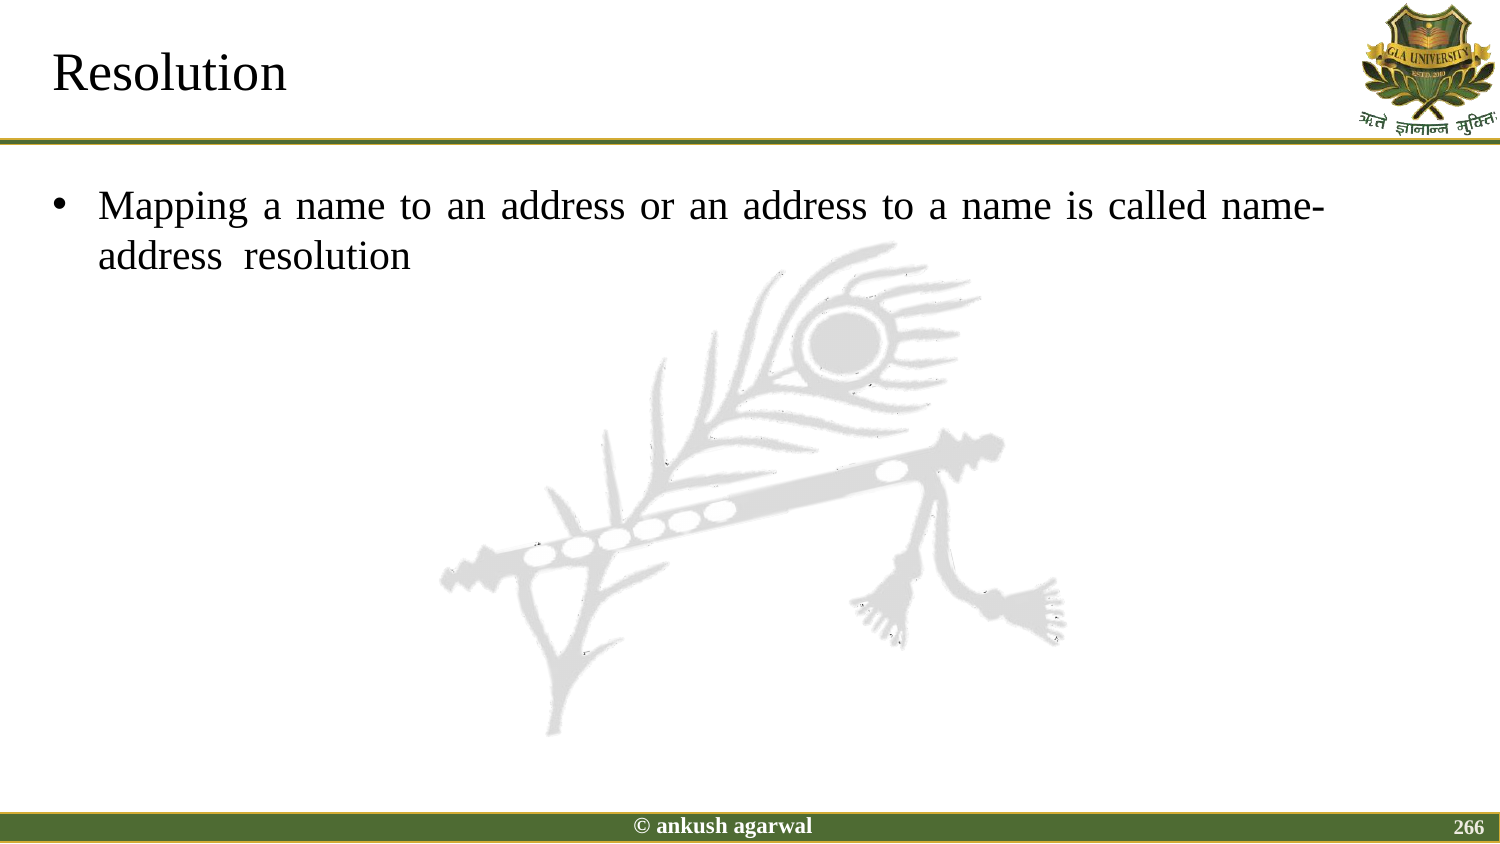

# Resolution
Mapping a name to an address or an address to a name is called name-address  resolution
© ankush agarwal
266